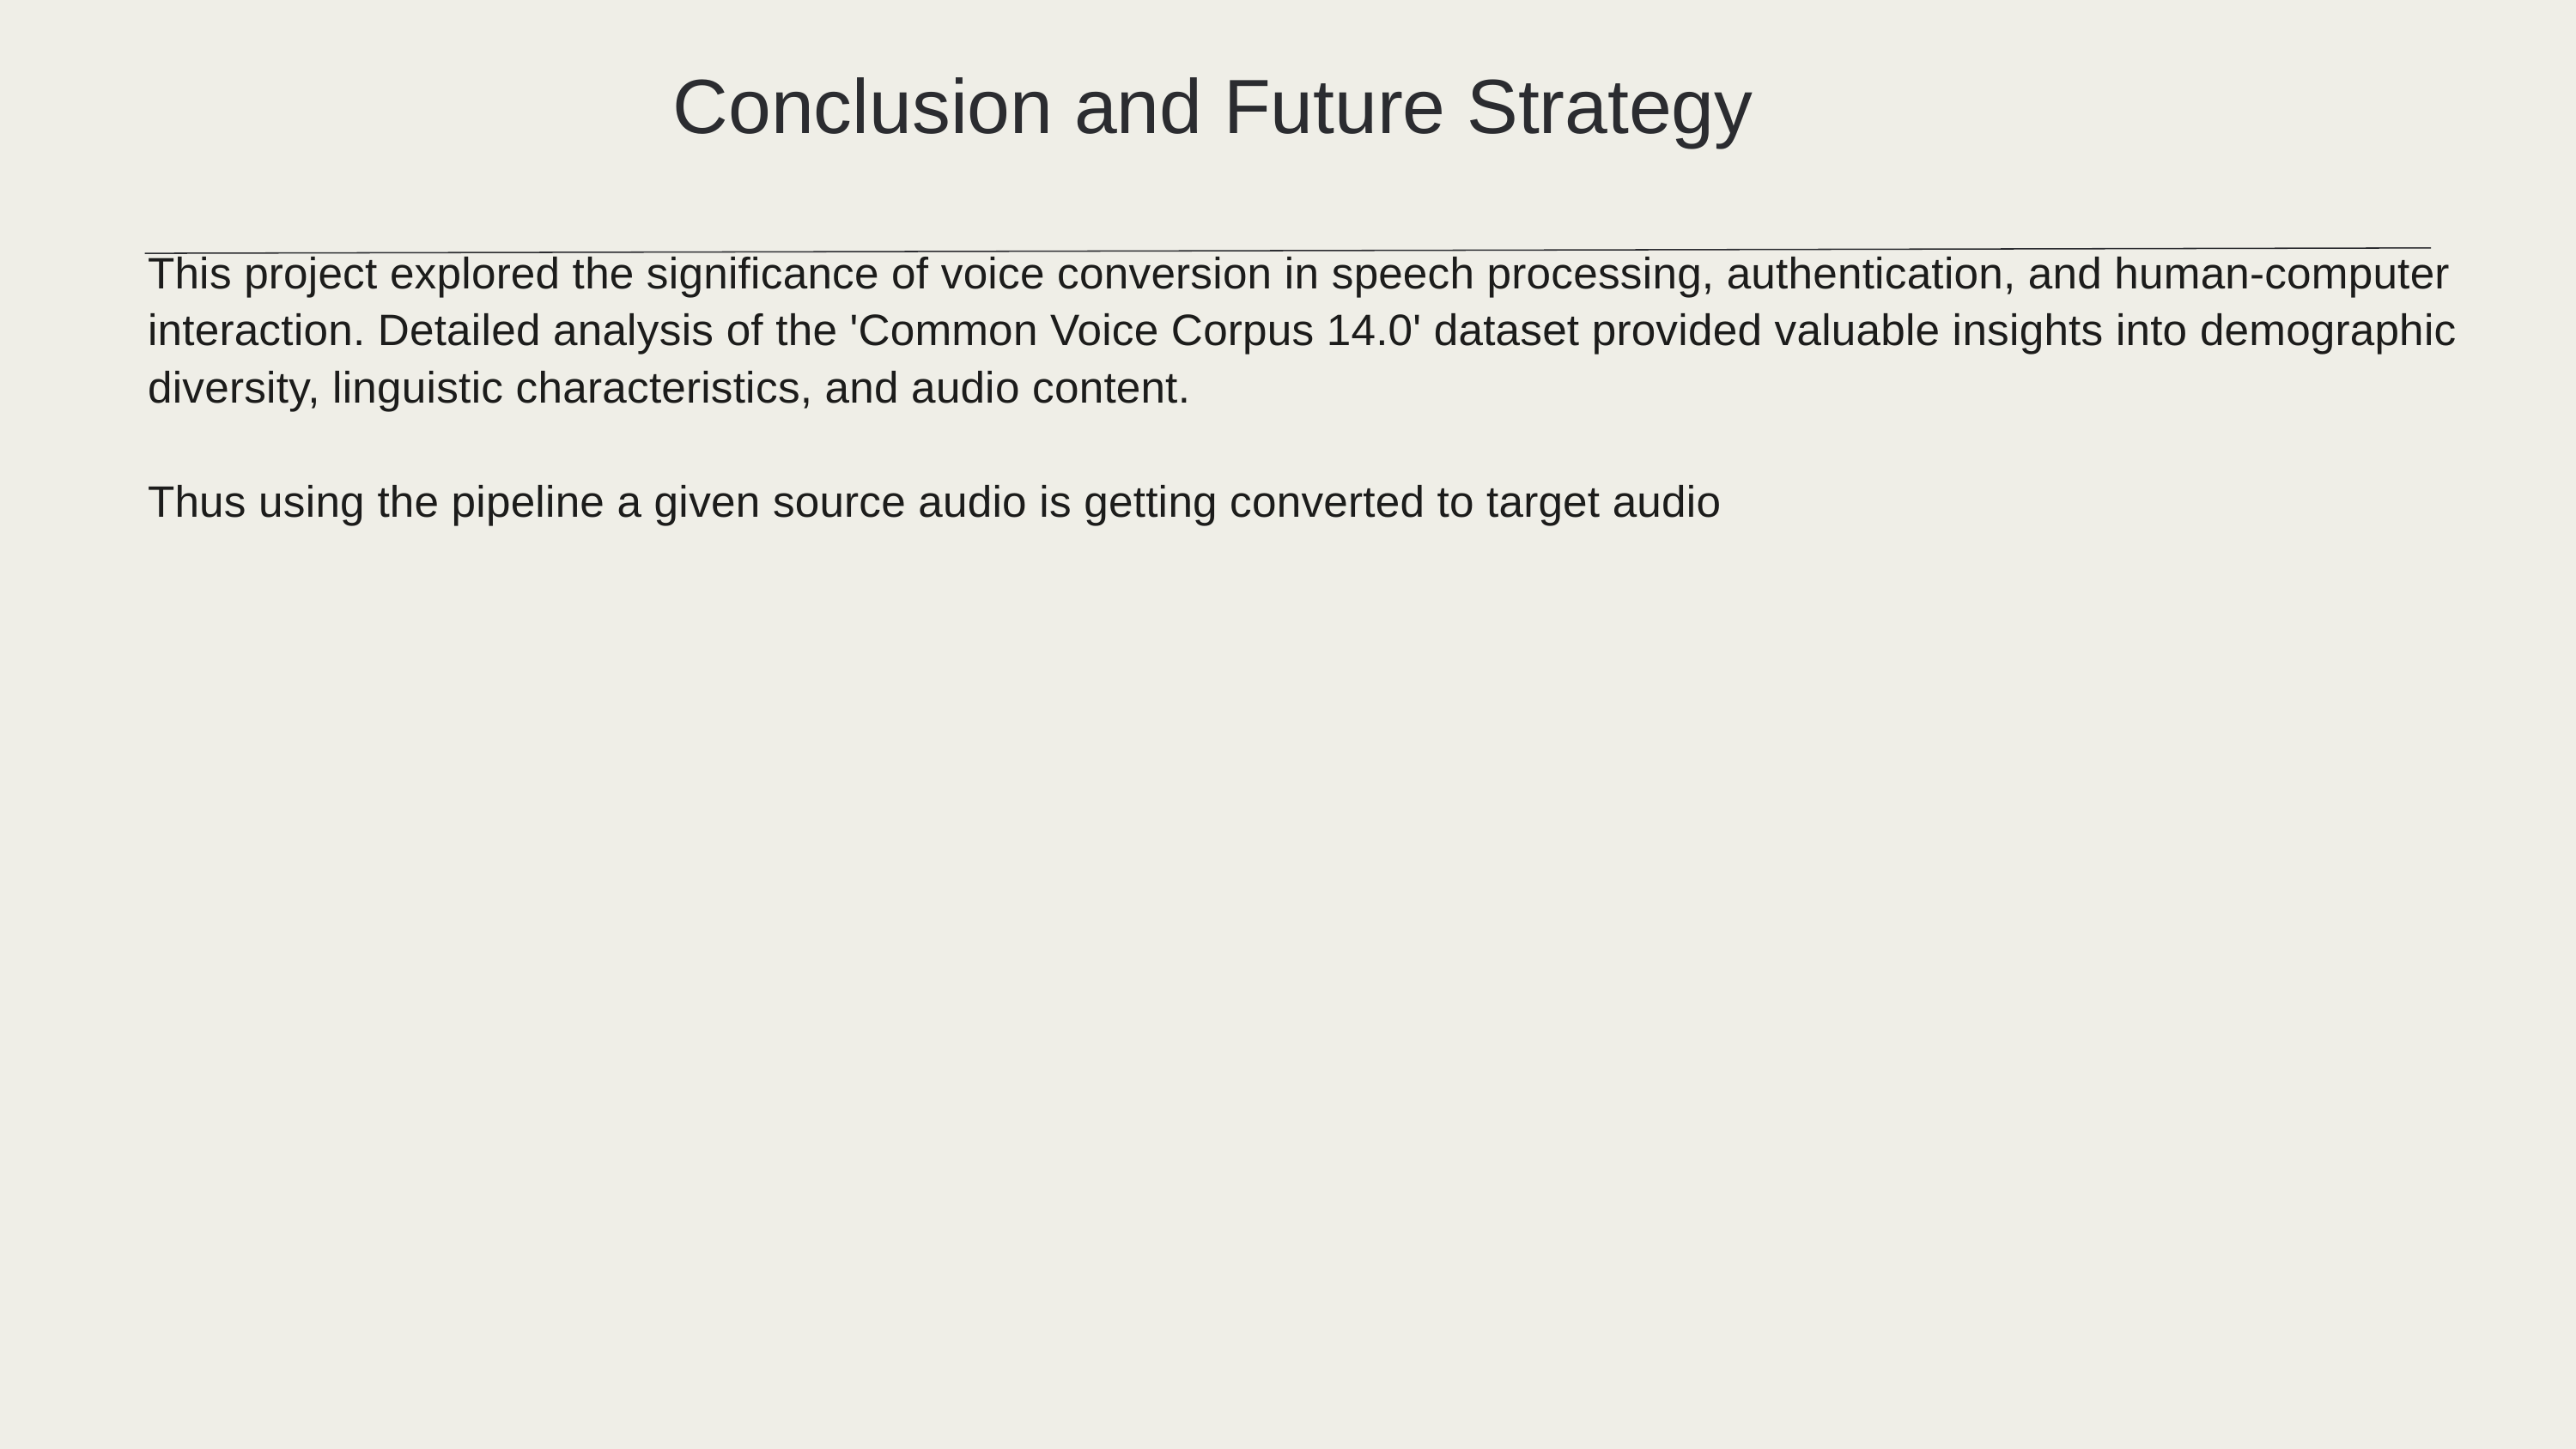

Conclusion and Future Strategy
This project explored the significance of voice conversion in speech processing, authentication, and human-computer interaction. Detailed analysis of the 'Common Voice Corpus 14.0' dataset provided valuable insights into demographic diversity, linguistic characteristics, and audio content.

Thus using the pipeline a given source audio is getting converted to target audio